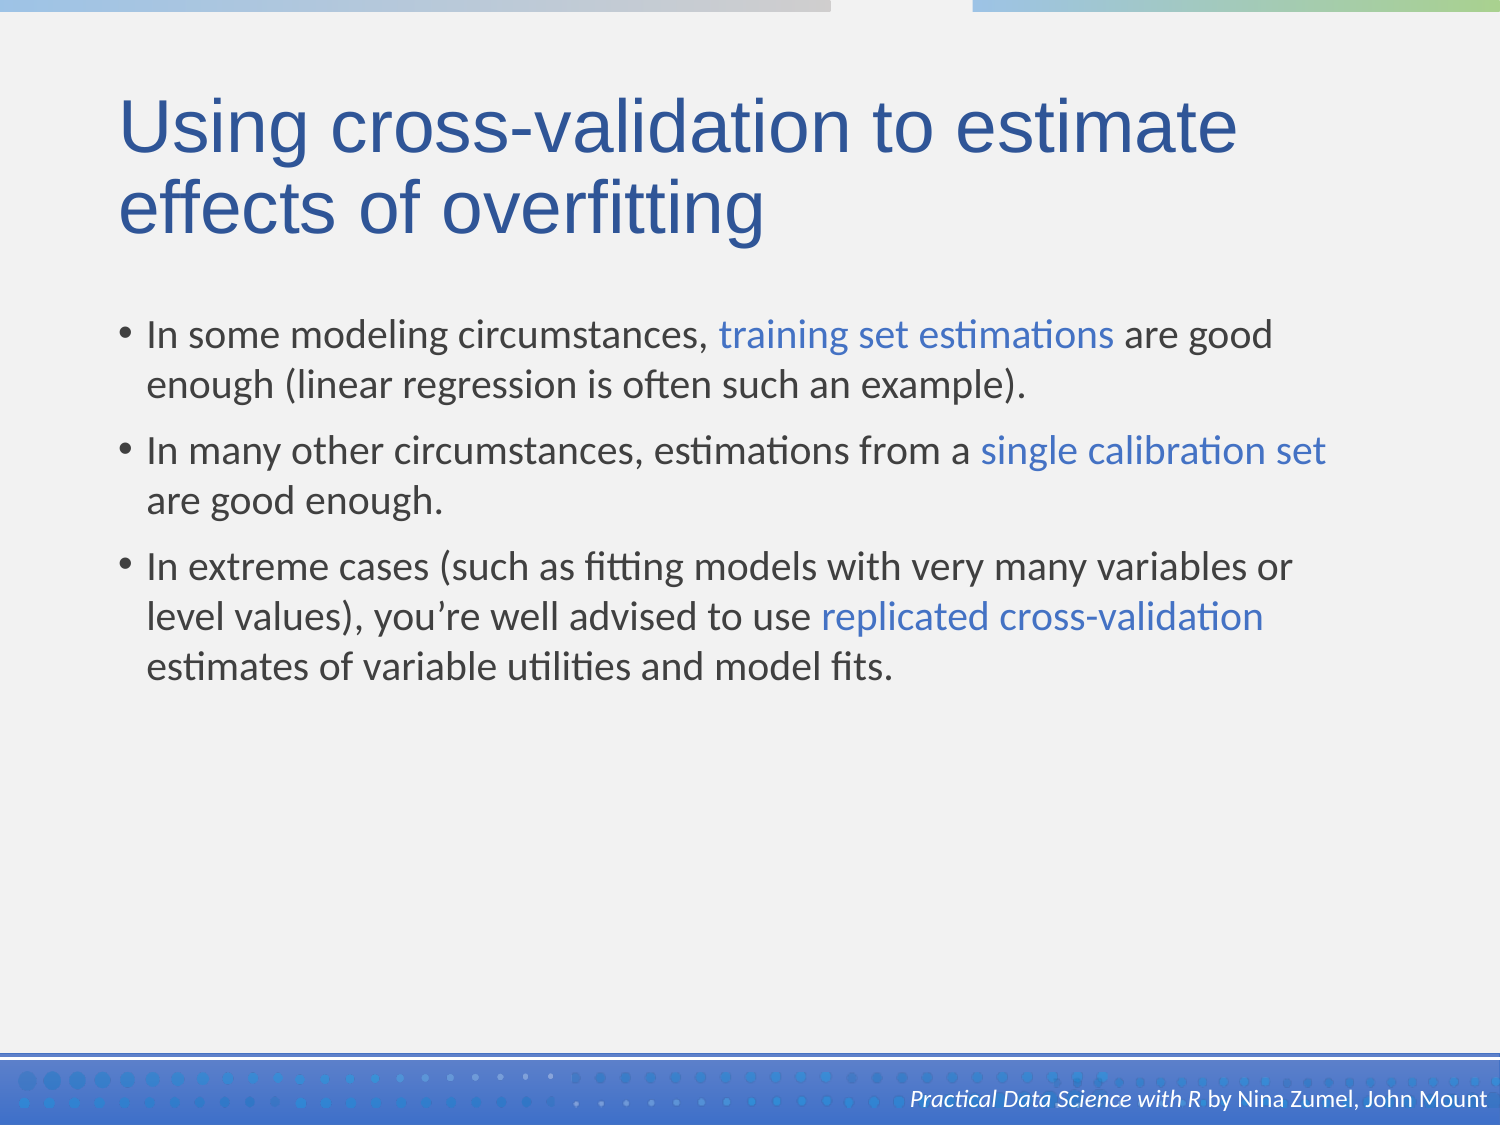

# Using cross-validation to estimate effects of overfitting
In some modeling circumstances, training set estimations are good enough (linear regression is often such an example).
In many other circumstances, estimations from a single calibration set are good enough.
In extreme cases (such as fitting models with very many variables or level values), you’re well advised to use replicated cross-validation estimates of variable utilities and model fits.
Practical Data Science with R by Nina Zumel, John Mount